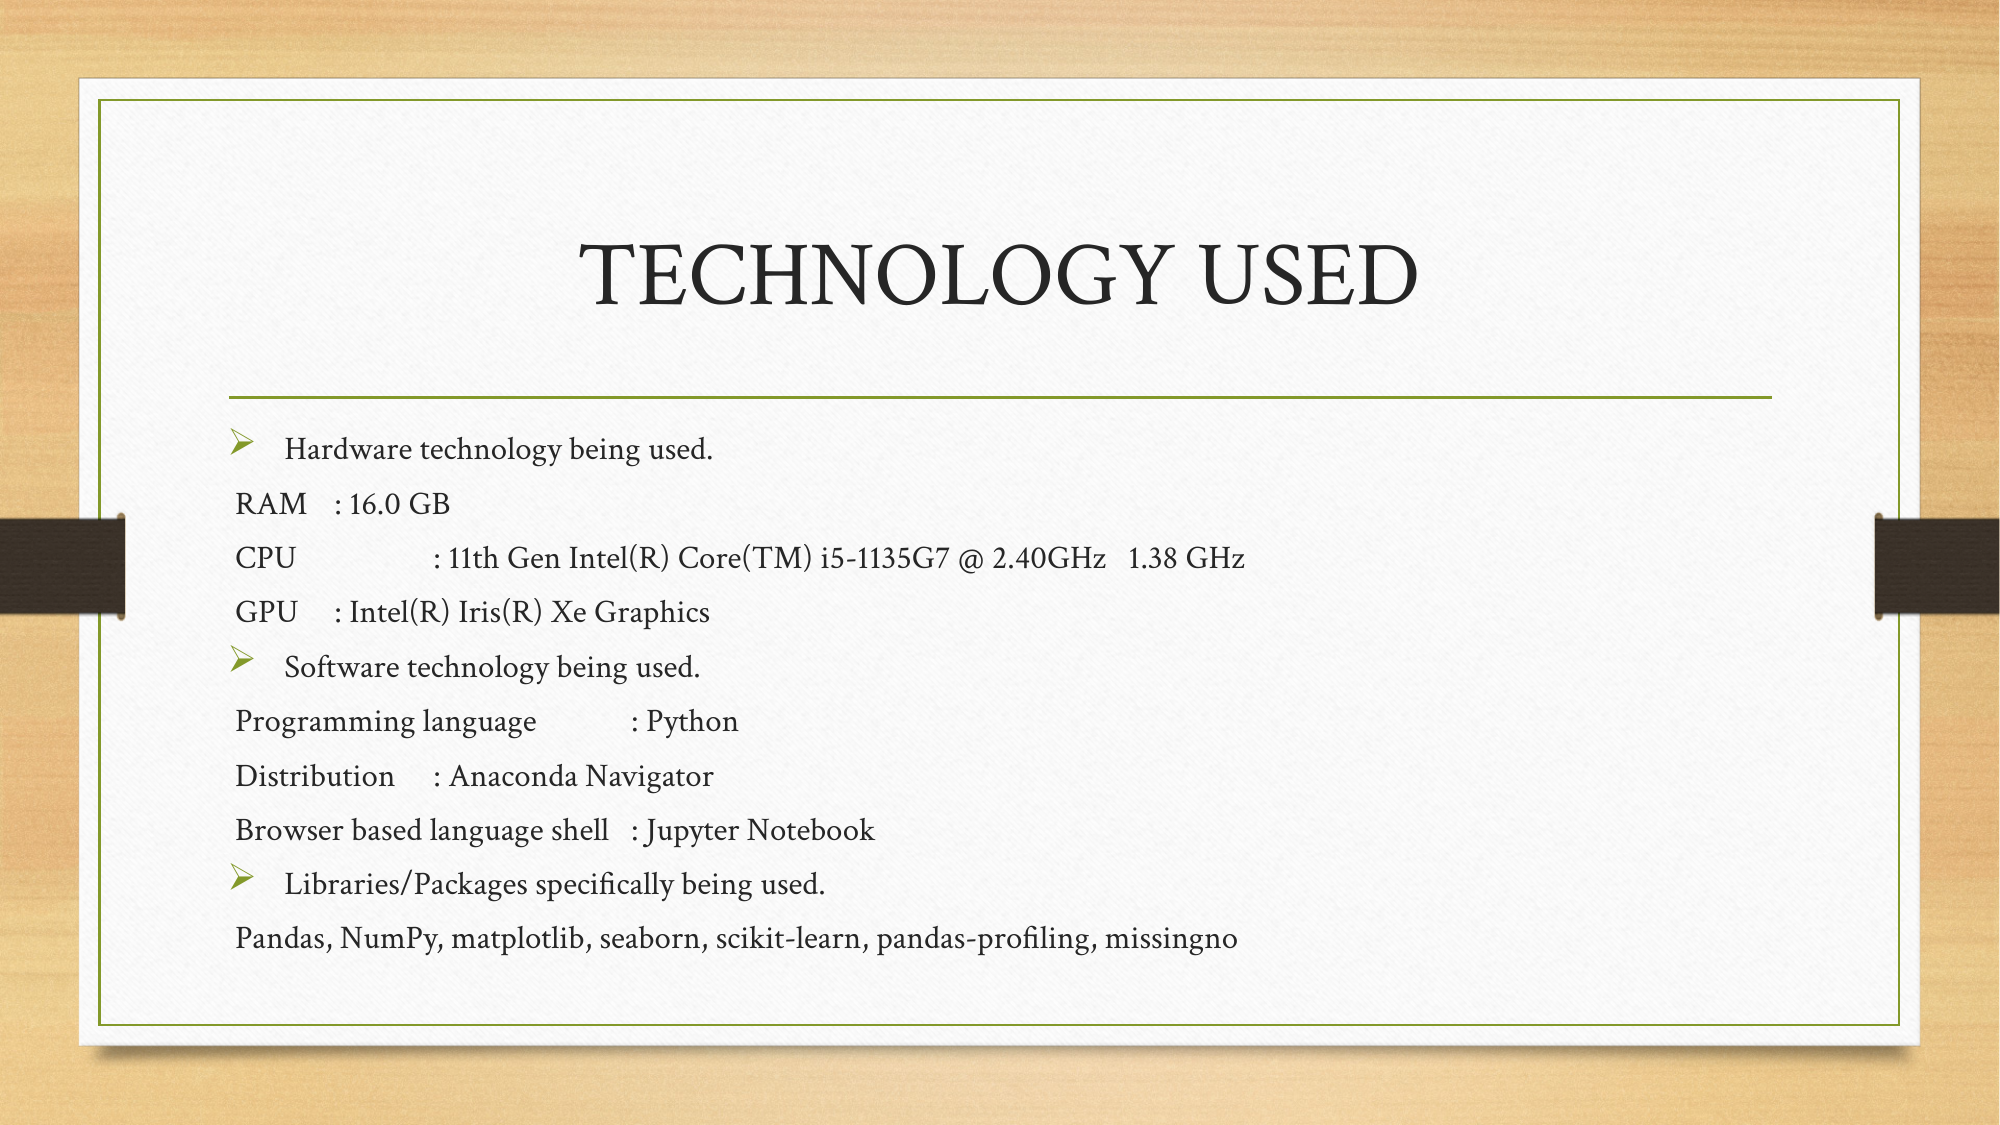

# TECHNOLOGY USED
 Hardware technology being used.
RAM 	: 16.0 GB
CPU	 	: 11th Gen Intel(R) Core(TM) i5-1135G7 @ 2.40GHz   1.38 GHz
GPU 	: Intel(R) Iris(R) Xe Graphics
 Software technology being used.
Programming language 		: Python
Distribution 			: Anaconda Navigator
Browser based language shell 	: Jupyter Notebook
 Libraries/Packages specifically being used.
Pandas, NumPy, matplotlib, seaborn, scikit-learn, pandas-profiling, missingno